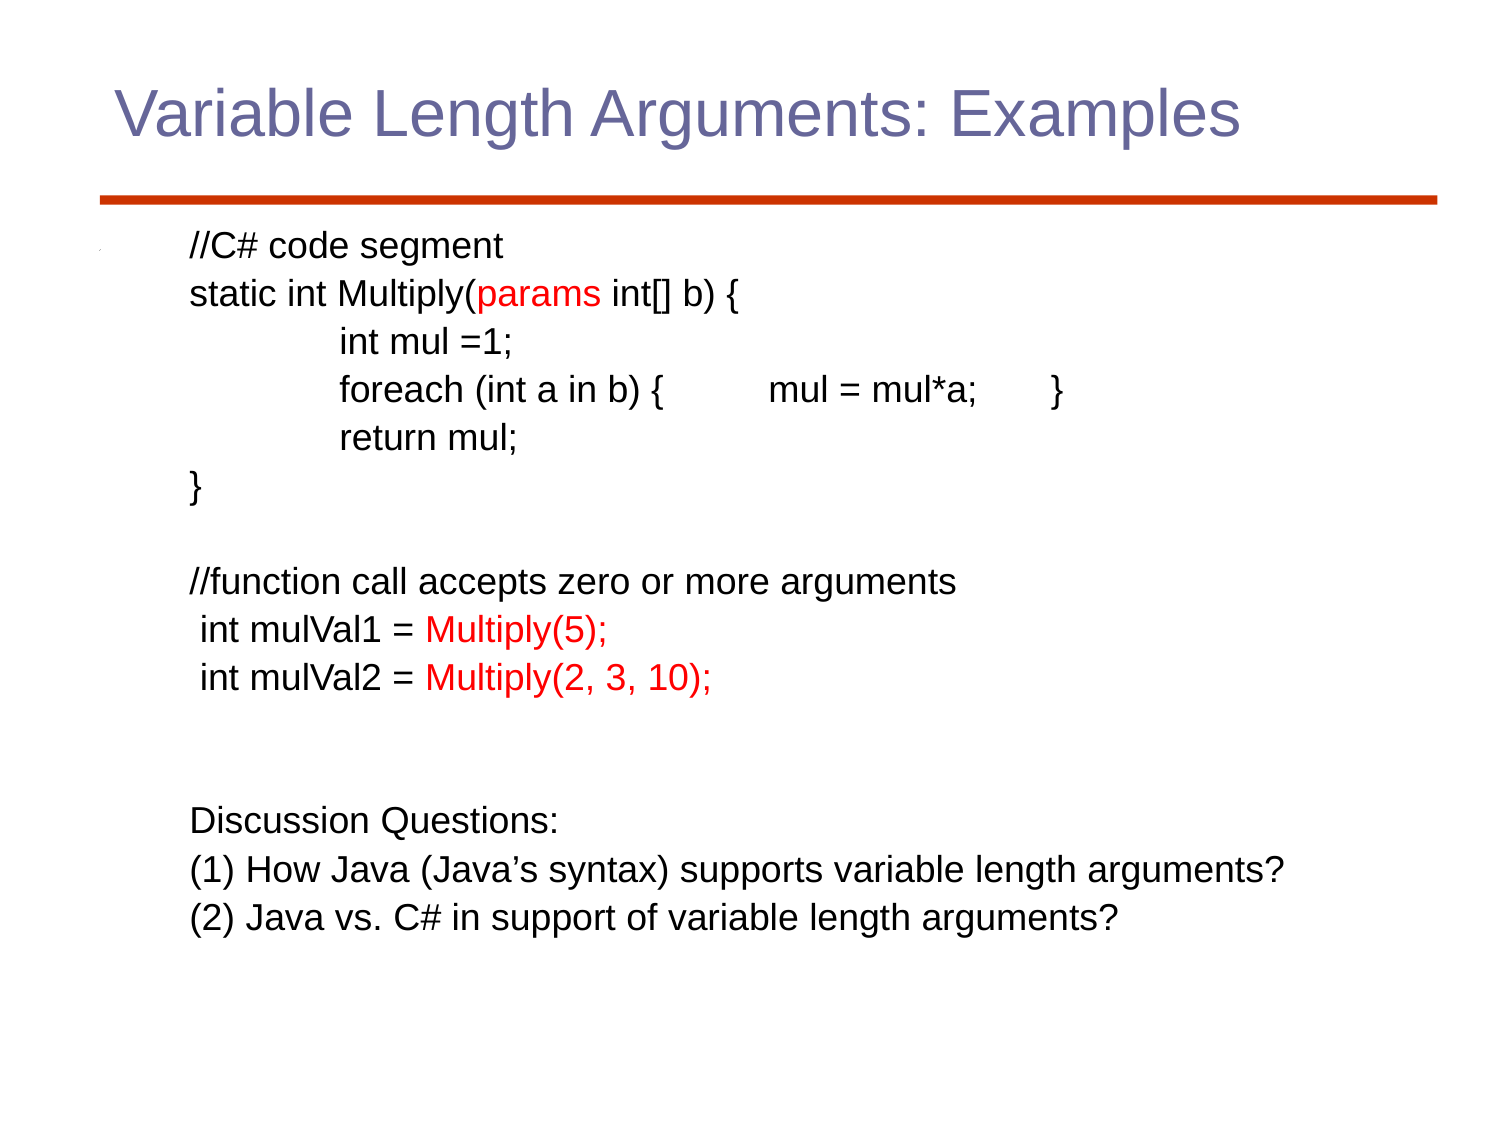

# Variable Length Arguments: Examples
//C# code segment
static int Multiply(params int[] b) {
	int mul =1;
	foreach (int a in b) {          mul = mul*a;       }
	return mul;
}

//function call accepts zero or more arguments
 int mulVal1 = Multiply(5);
 int mulVal2 = Multiply(2, 3, 10);

Discussion Questions:
How Java (Java’s syntax) supports variable length arguments?
Java vs. C# in support of variable length arguments?